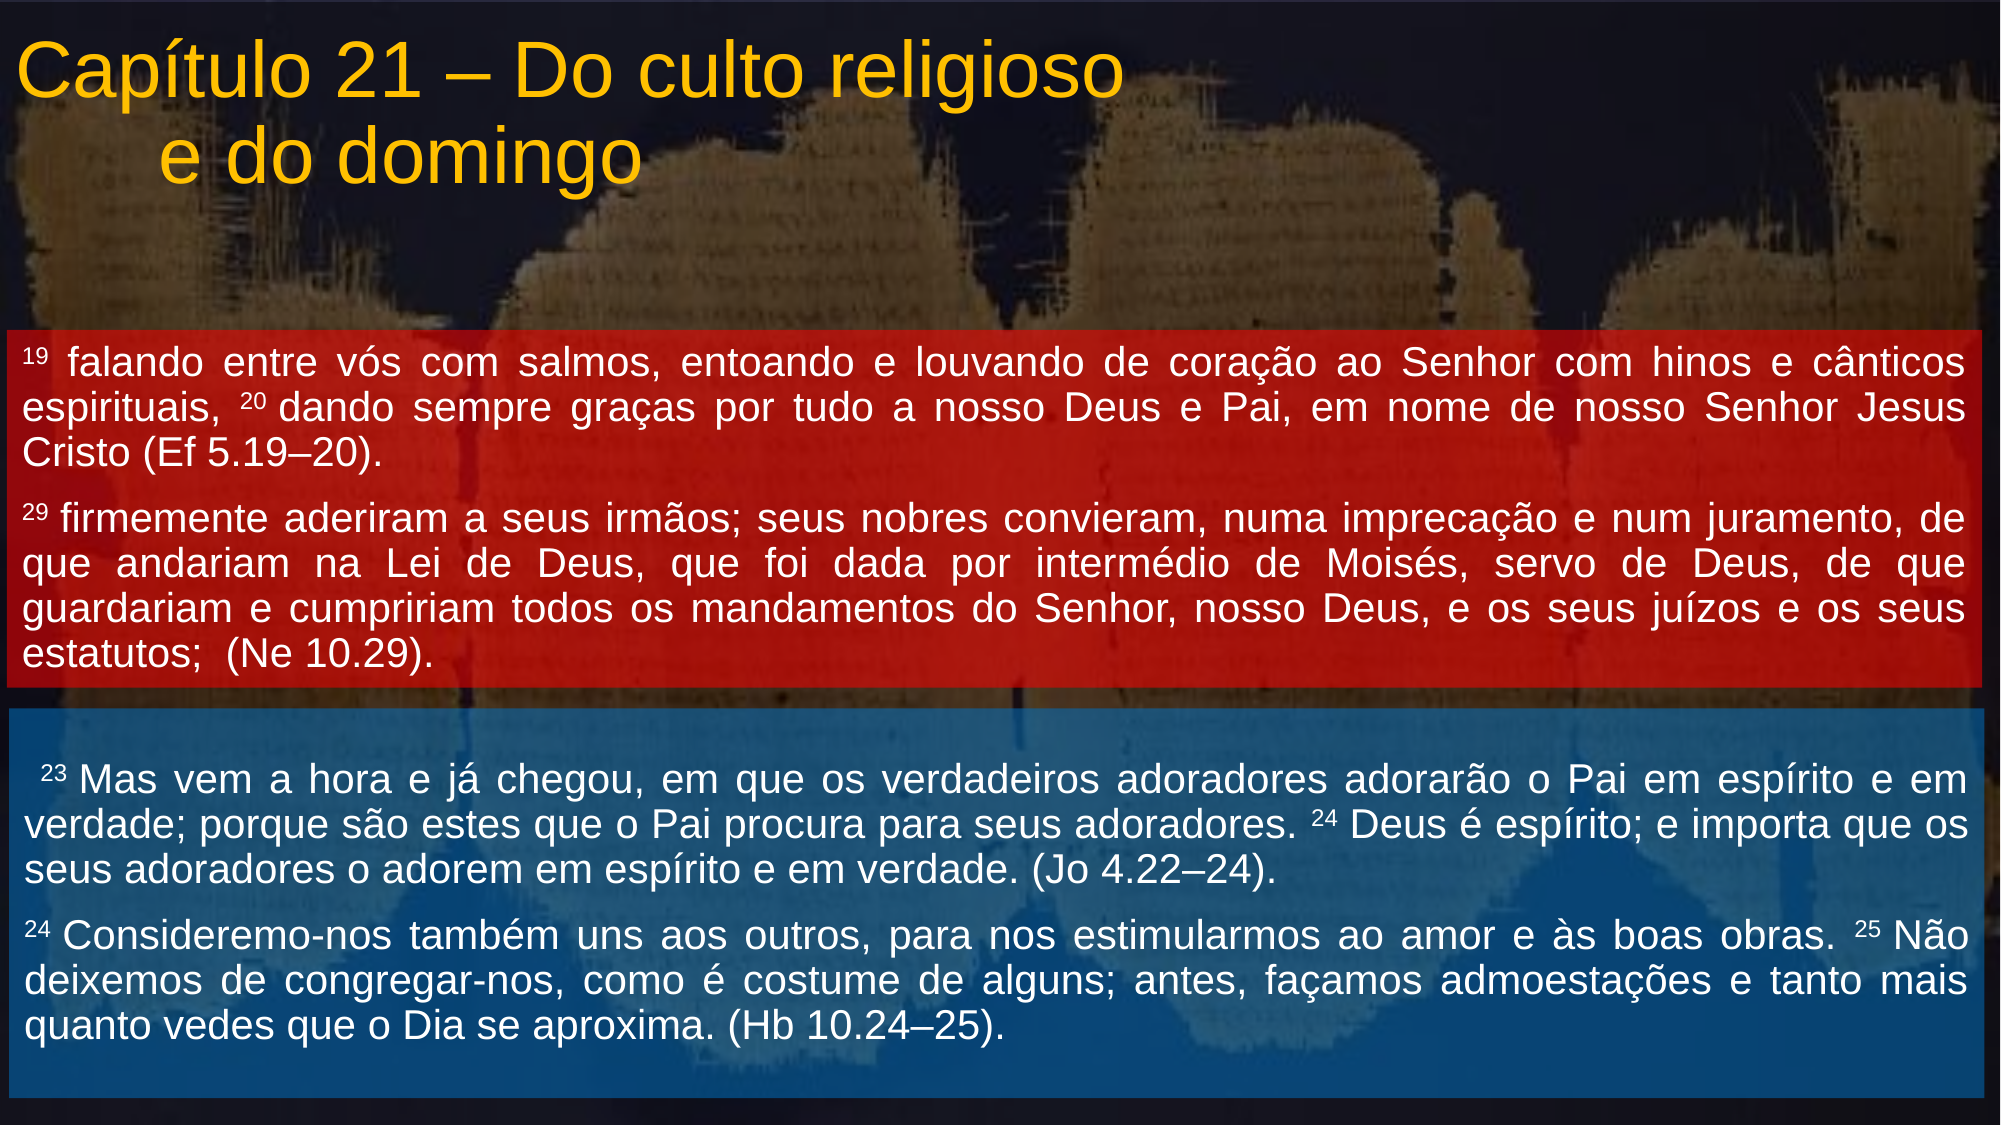

# Capítulo 21 – Do culto religioso e do domingo
19 falando entre vós com salmos, entoando e louvando de coração ao Senhor com hinos e cânticos espirituais, 20 dando sempre graças por tudo a nosso Deus e Pai, em nome de nosso Senhor Jesus Cristo (Ef 5.19–20).
29 firmemente aderiram a seus irmãos; seus nobres convieram, numa imprecação e num juramento, de que andariam na Lei de Deus, que foi dada por intermédio de Moisés, servo de Deus, de que guardariam e cumpririam todos os mandamentos do Senhor, nosso Deus, e os seus juízos e os seus estatutos;  (Ne 10.29).
 23 Mas vem a hora e já chegou, em que os verdadeiros adoradores adorarão o Pai em espírito e em verdade; porque são estes que o Pai procura para seus adoradores. 24 Deus é espírito; e importa que os seus adoradores o adorem em espírito e em verdade. (Jo 4.22–24).
24 Consideremo-nos também uns aos outros, para nos estimularmos ao amor e às boas obras. 25 Não deixemos de congregar-nos, como é costume de alguns; antes, façamos admoestações e tanto mais quanto vedes que o Dia se aproxima. (Hb 10.24–25).